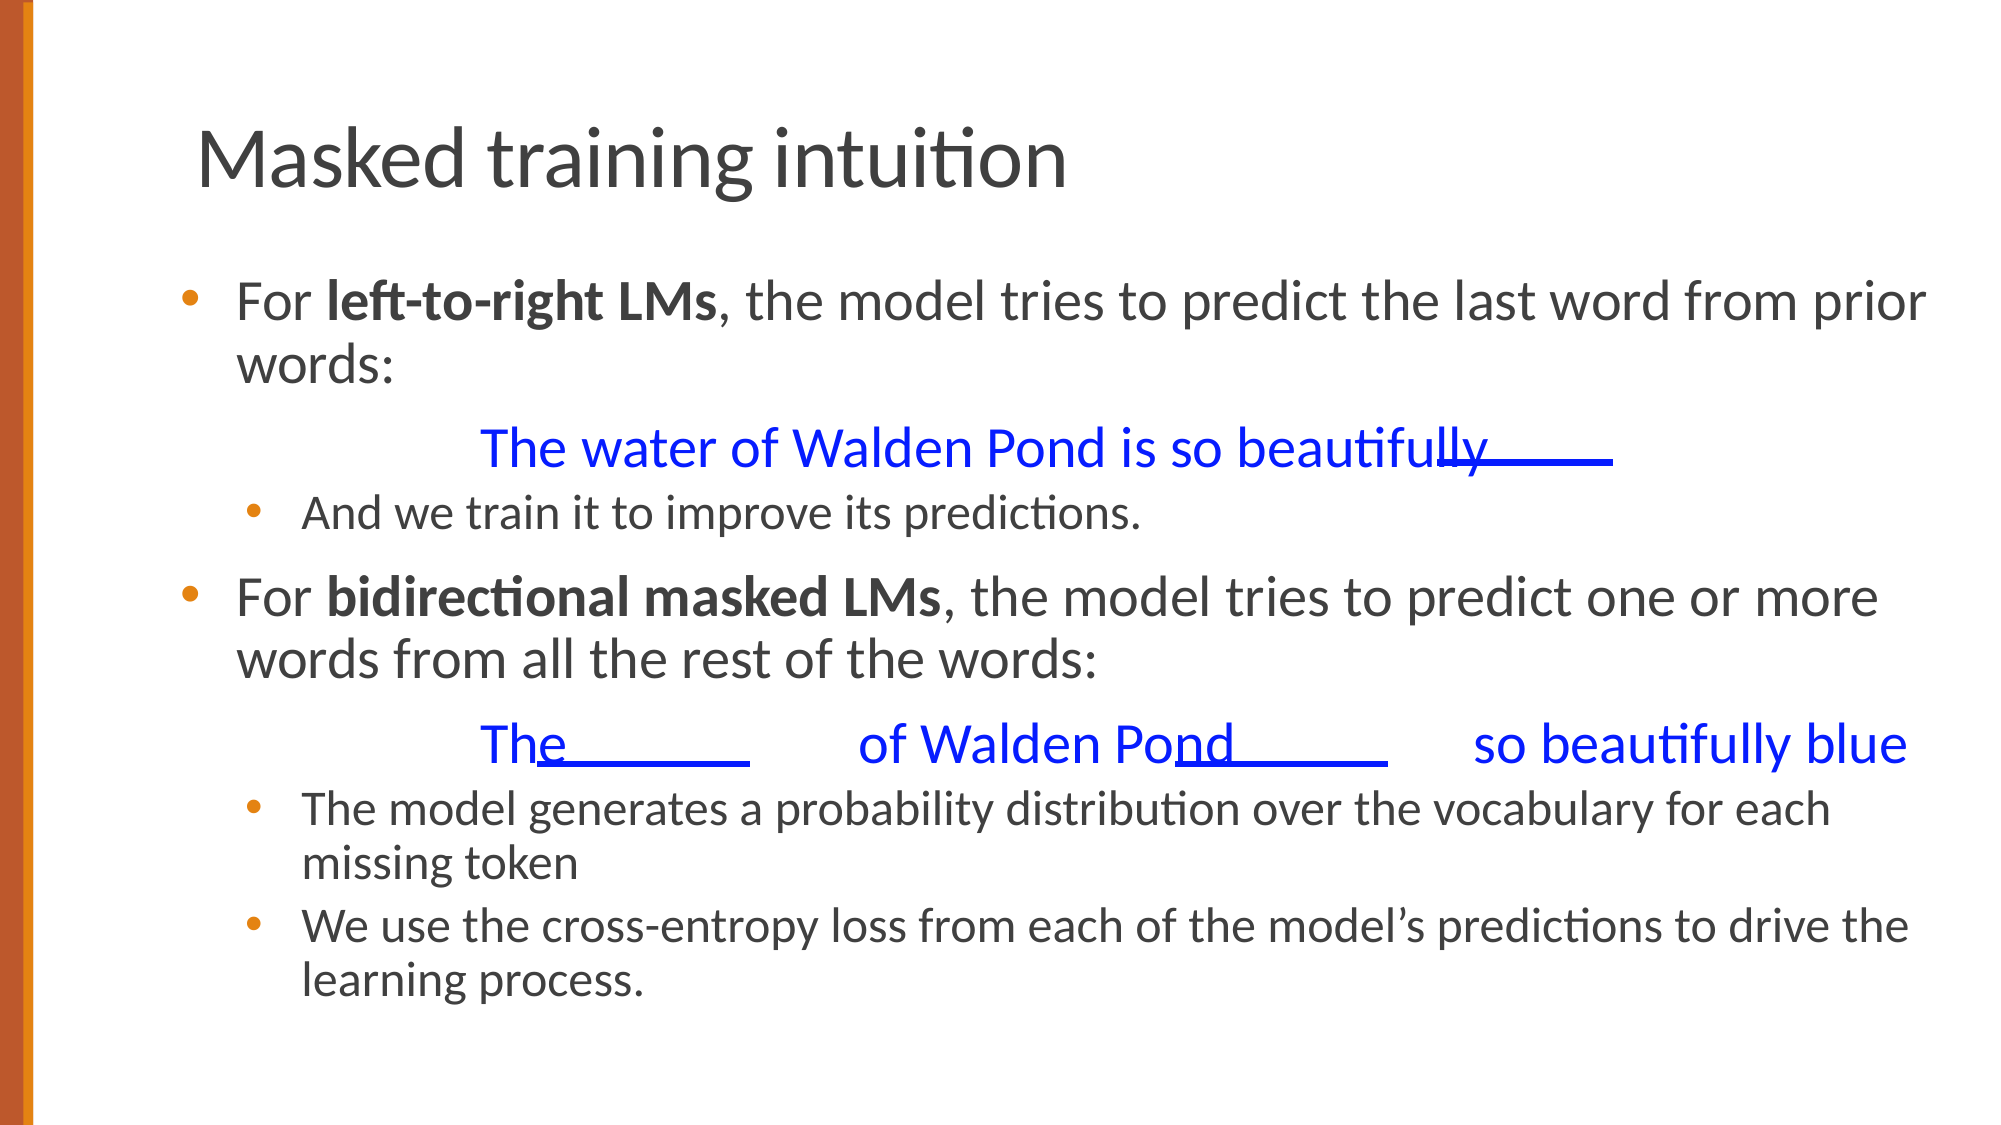

# Masked training intuition
For left-to-right LMs, the model tries to predict the last word from prior words:
		The water of Walden Pond is so beautifully
And we train it to improve its predictions.
For bidirectional masked LMs, the model tries to predict one or more words from all the rest of the words:
		The                      of Walden Pond                  so beautifully blue
The model generates a probability distribution over the vocabulary for each missing token
We use the cross-entropy loss from each of the model’s predictions to drive the learning process.